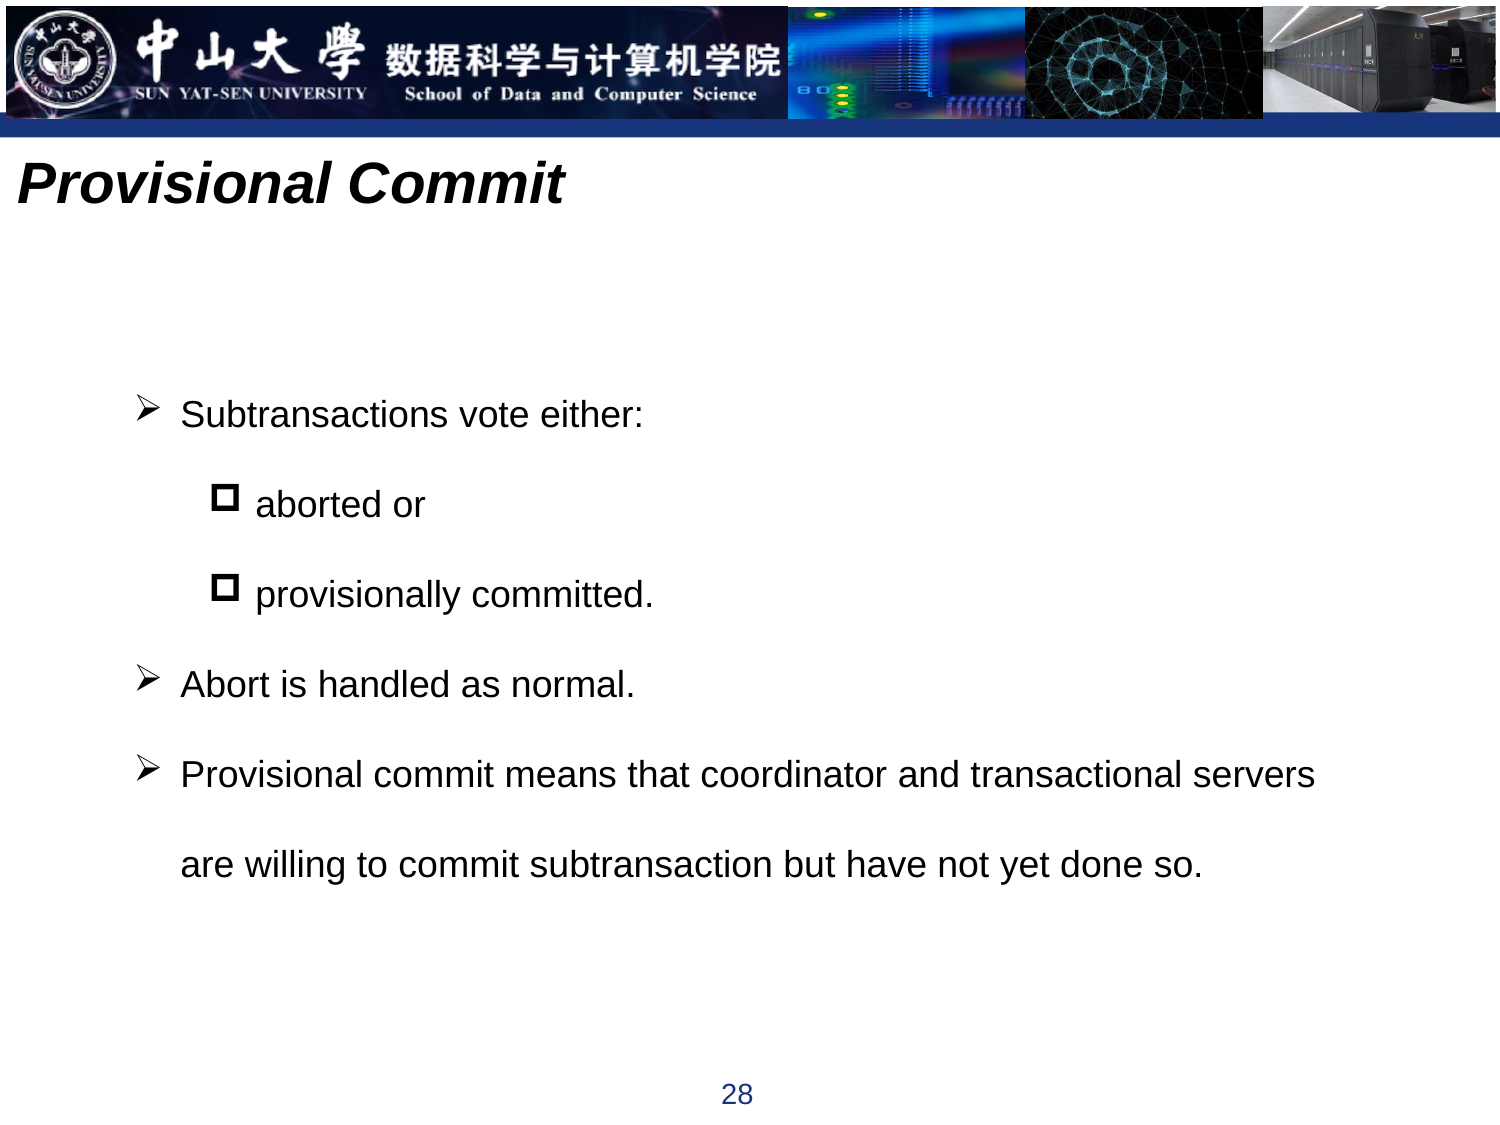

Provisional Commit
Subtransactions vote either:
aborted or
provisionally committed.
Abort is handled as normal.
Provisional commit means that coordinator and transactional servers are willing to commit subtransaction but have not yet done so.
28